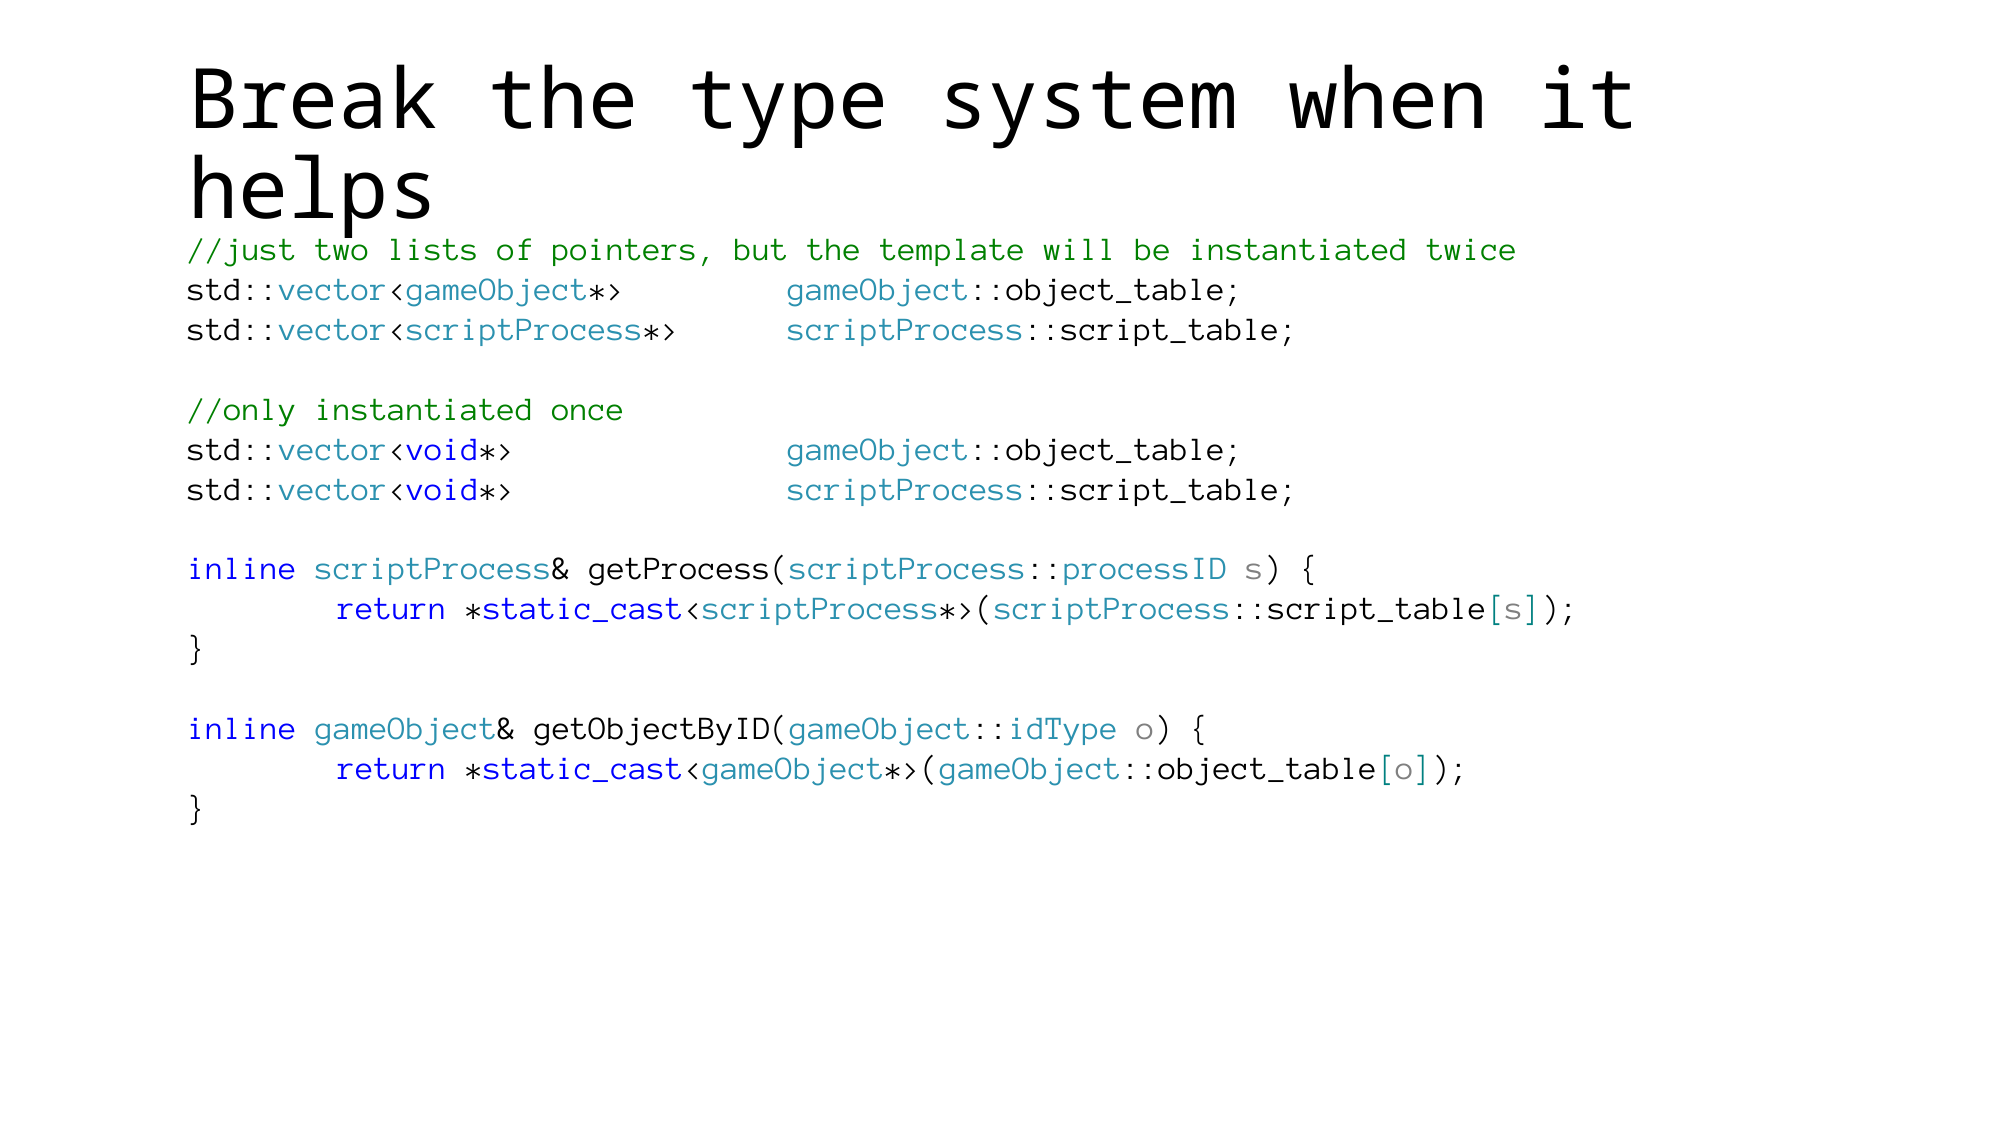

# Break the type system when it helps
//just two lists of pointers, but the template will be instantiated twice
std::vector<gameObject*>		gameObject::object_table;
std::vector<scriptProcess*>	scriptProcess::script_table;

//only instantiated once
std::vector<void*>		gameObject::object_table;
std::vector<void*>		scriptProcess::script_table;

inline scriptProcess& getProcess(scriptProcess::processID s) {
	return *static_cast<scriptProcess*>(scriptProcess::script_table[s]);
}

inline gameObject& getObjectByID(gameObject::idType o) {
	return *static_cast<gameObject*>(gameObject::object_table[o]);
}